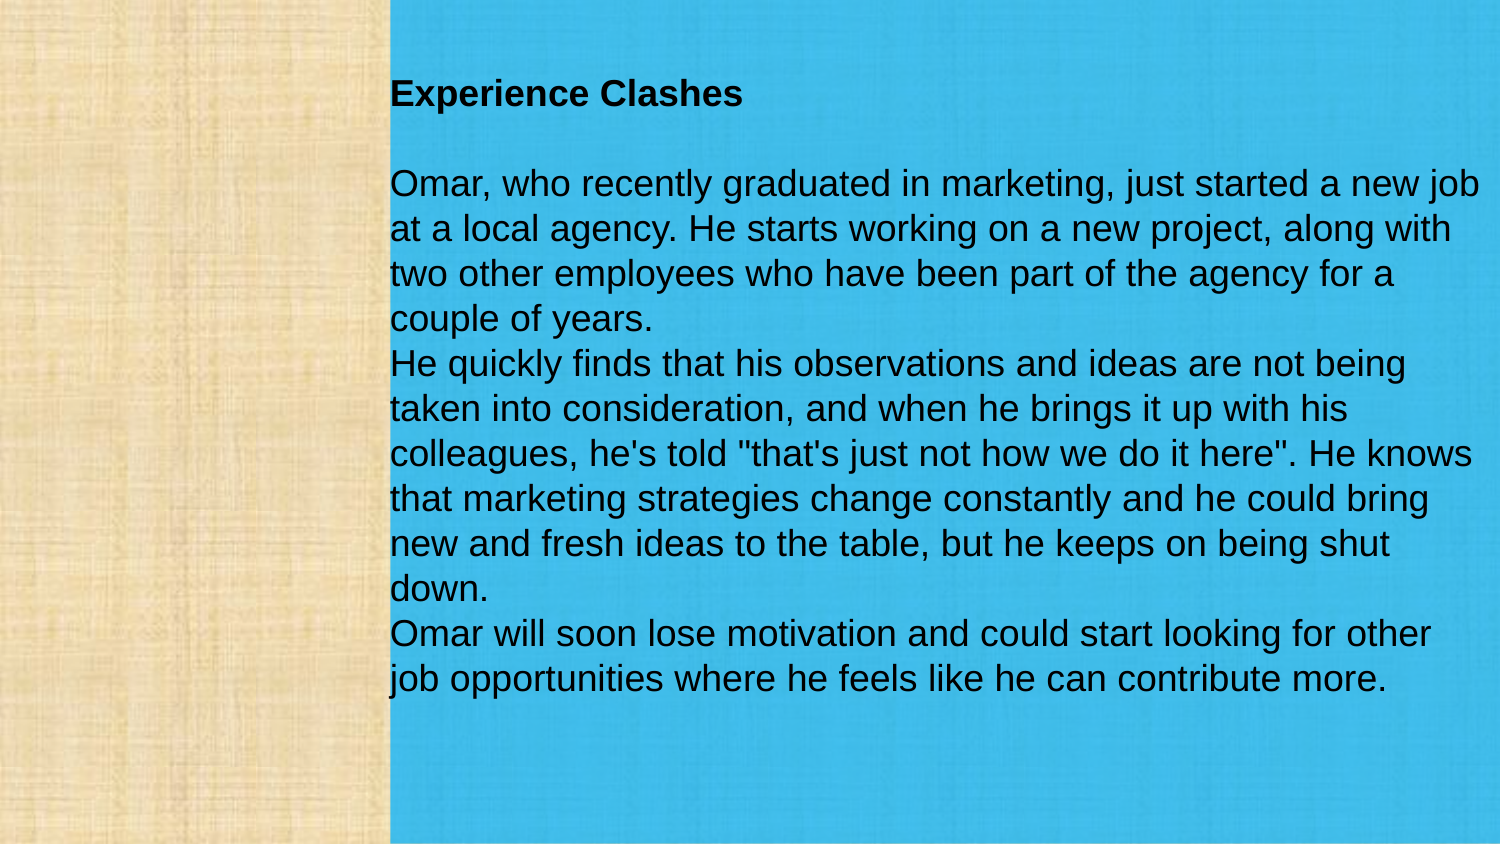

Experience Clashes

Omar, who recently graduated in marketing, just started a new job at a local agency. He starts working on a new project, along with two other employees who have been part of the agency for a couple of years.
He quickly finds that his observations and ideas are not being taken into consideration, and when he brings it up with his colleagues, he's told "that's just not how we do it here". He knows that marketing strategies change constantly and he could bring new and fresh ideas to the table, but he keeps on being shut down.
Omar will soon lose motivation and could start looking for other job opportunities where he feels like he can contribute more.